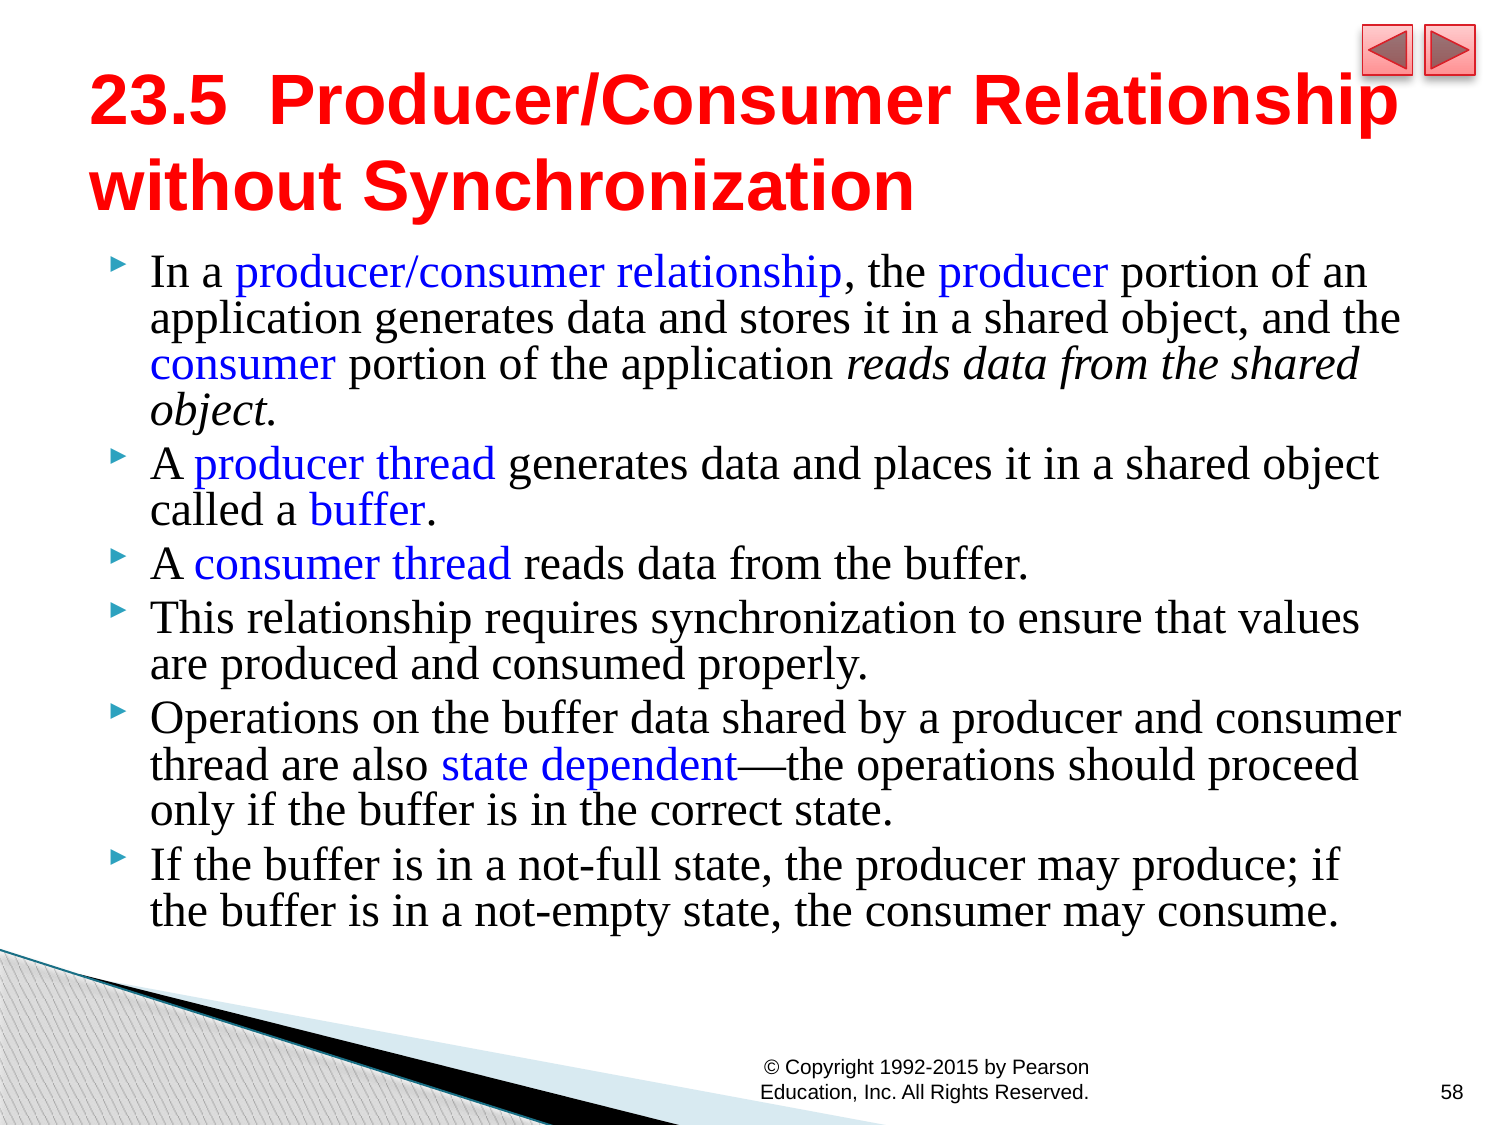

# 23.5  Producer/Consumer Relationship without Synchronization
In a producer/consumer relationship, the producer portion of an application generates data and stores it in a shared object, and the consumer portion of the application reads data from the shared object.
A producer thread generates data and places it in a shared object called a buffer.
A consumer thread reads data from the buffer.
This relationship requires synchronization to ensure that values are produced and consumed properly.
Operations on the buffer data shared by a producer and consumer thread are also state dependent—the operations should proceed only if the buffer is in the correct state.
If the buffer is in a not-full state, the producer may produce; if the buffer is in a not-empty state, the consumer may consume.
© Copyright 1992-2015 by Pearson Education, Inc. All Rights Reserved.
58